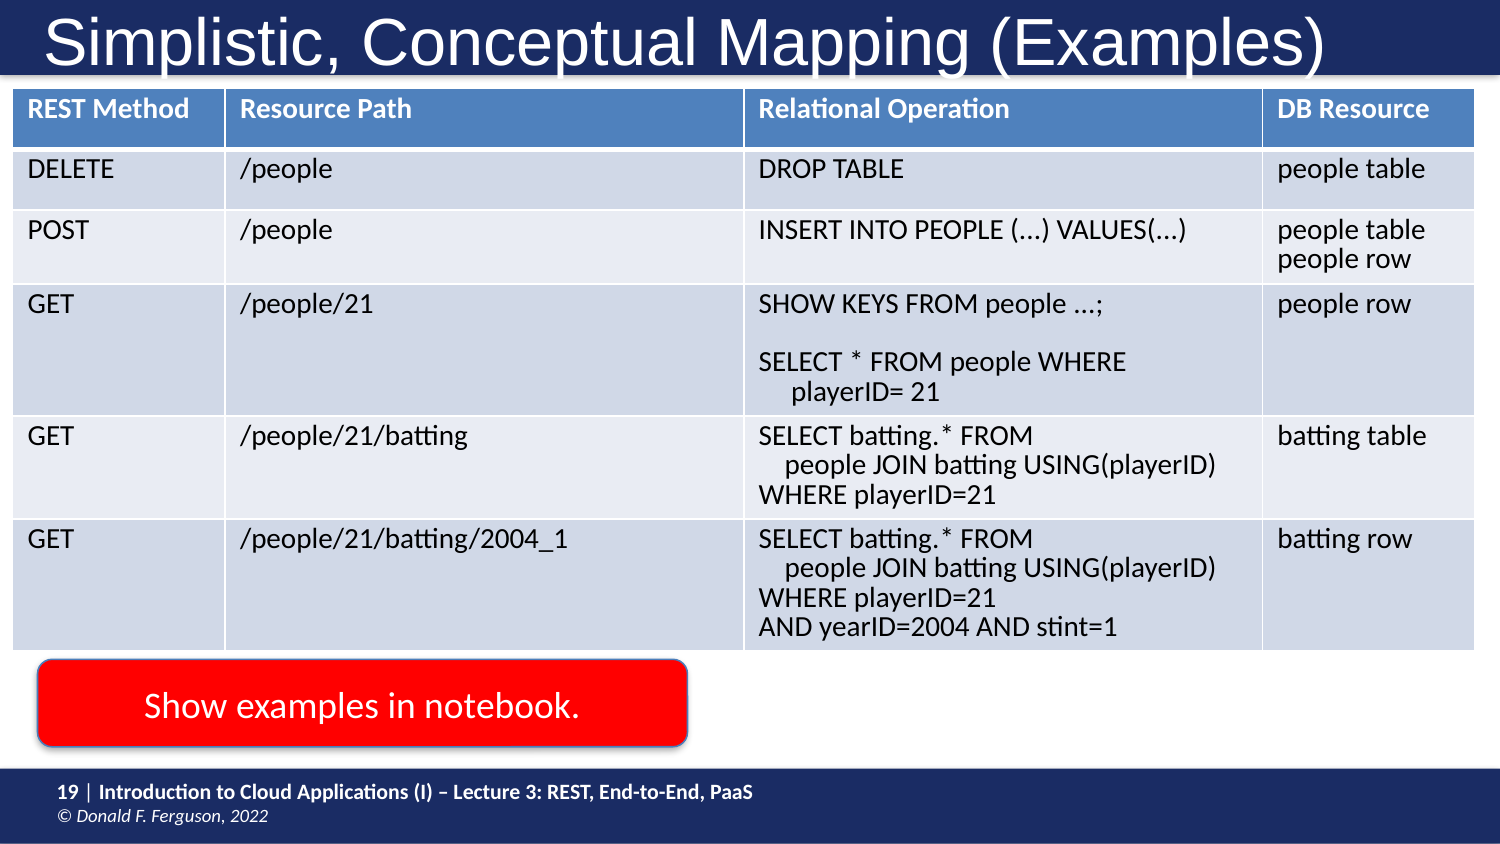

# Simplistic, Conceptual Mapping (Examples)
| REST Method | Resource Path | Relational Operation | DB Resource |
| --- | --- | --- | --- |
| DELETE | /people | DROP TABLE | people table |
| POST | /people | INSERT INTO PEOPLE (...) VALUES(...) | people table people row |
| GET | /people/21 | SHOW KEYS FROM people ...; SELECT \* FROM people WHERE playerID= 21 | people row |
| GET | /people/21/batting | SELECT batting.\* FROM people JOIN batting USING(playerID) WHERE playerID=21 | batting table |
| GET | /people/21/batting/2004\_1 | SELECT batting.\* FROM people JOIN batting USING(playerID) WHERE playerID=21 AND yearID=2004 AND stint=1 | batting row |

Show examples in notebook.